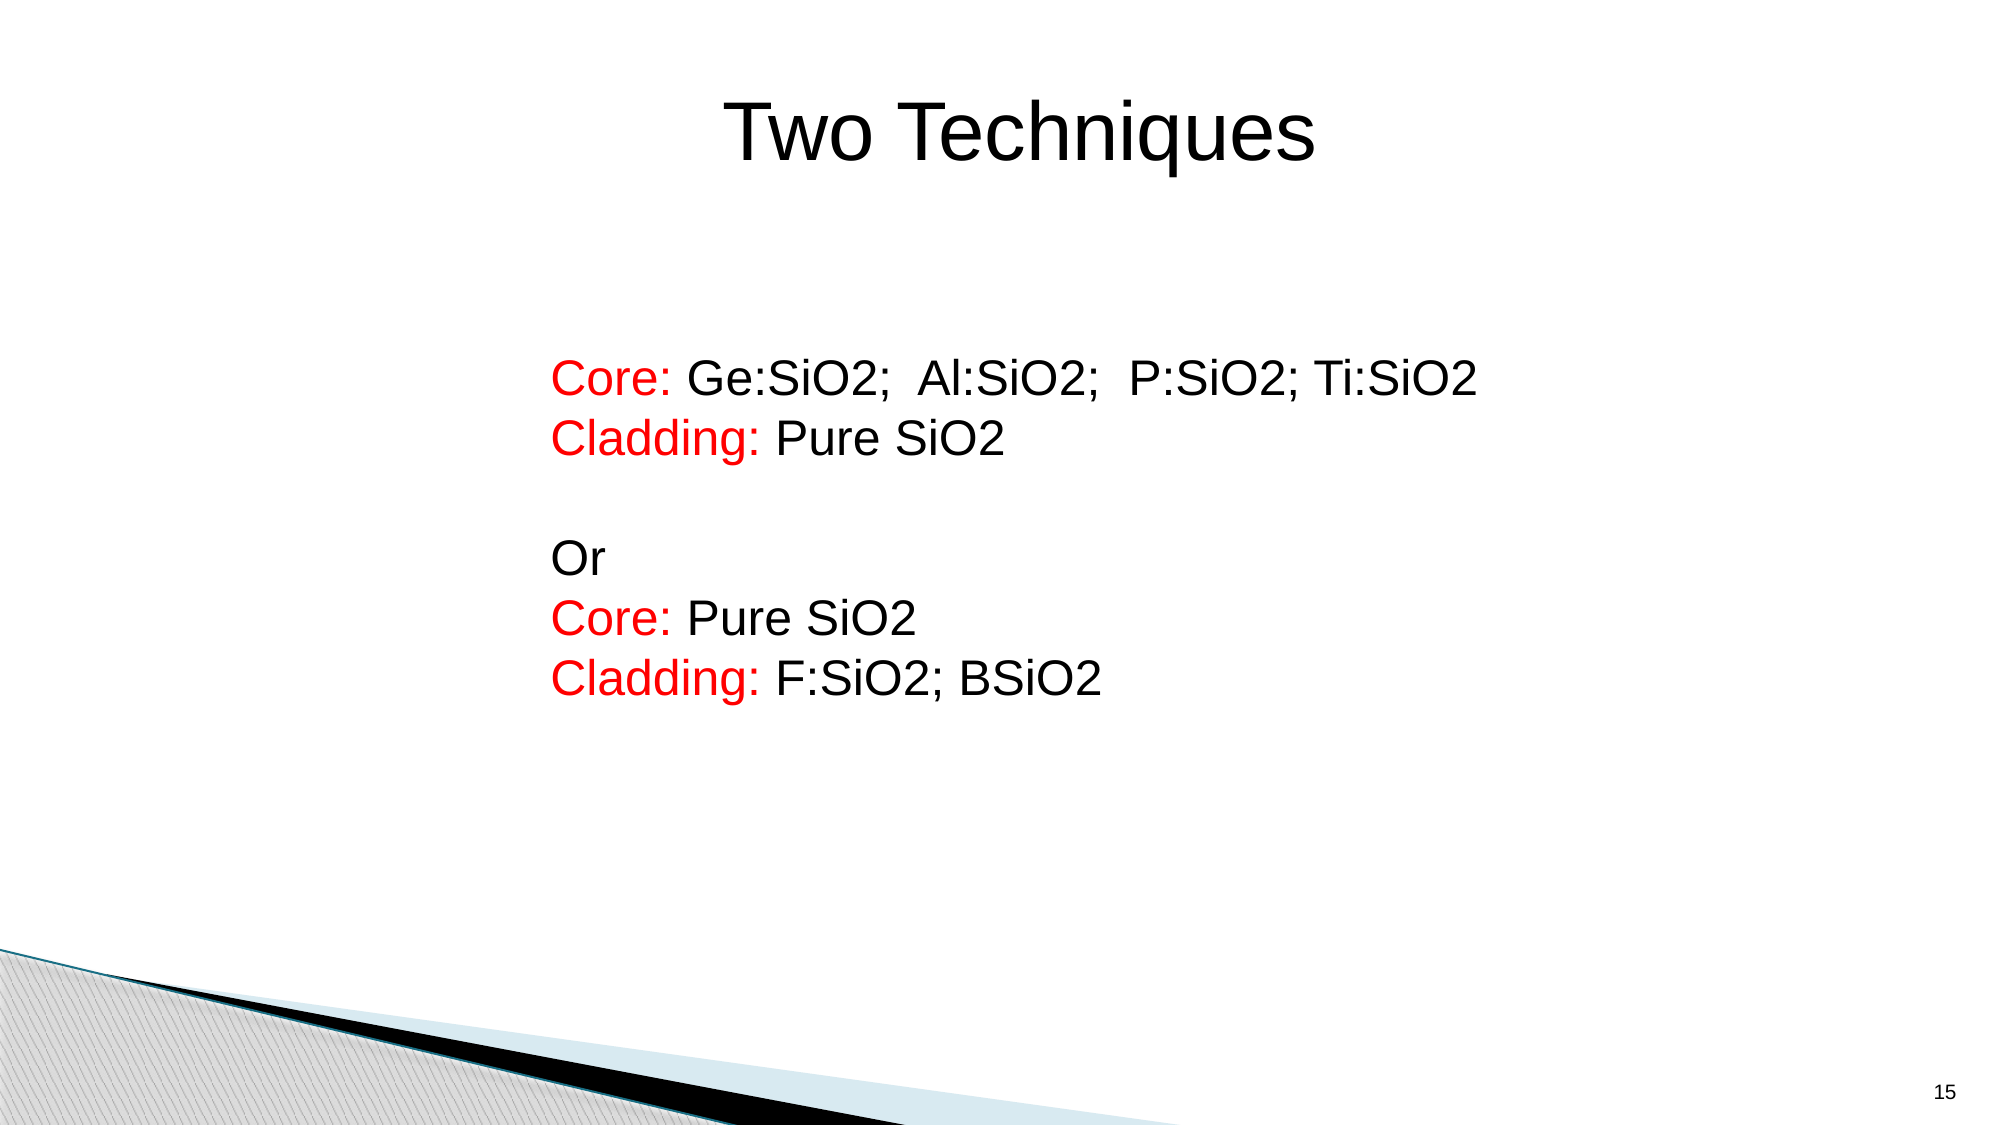

Two Techniques
Core: Ge:SiO2;  Al:SiO2;  P:SiO2; Ti:SiO2
Cladding: Pure SiO2

Or
Core: Pure SiO2
Cladding: F:SiO2; BSiO2
15